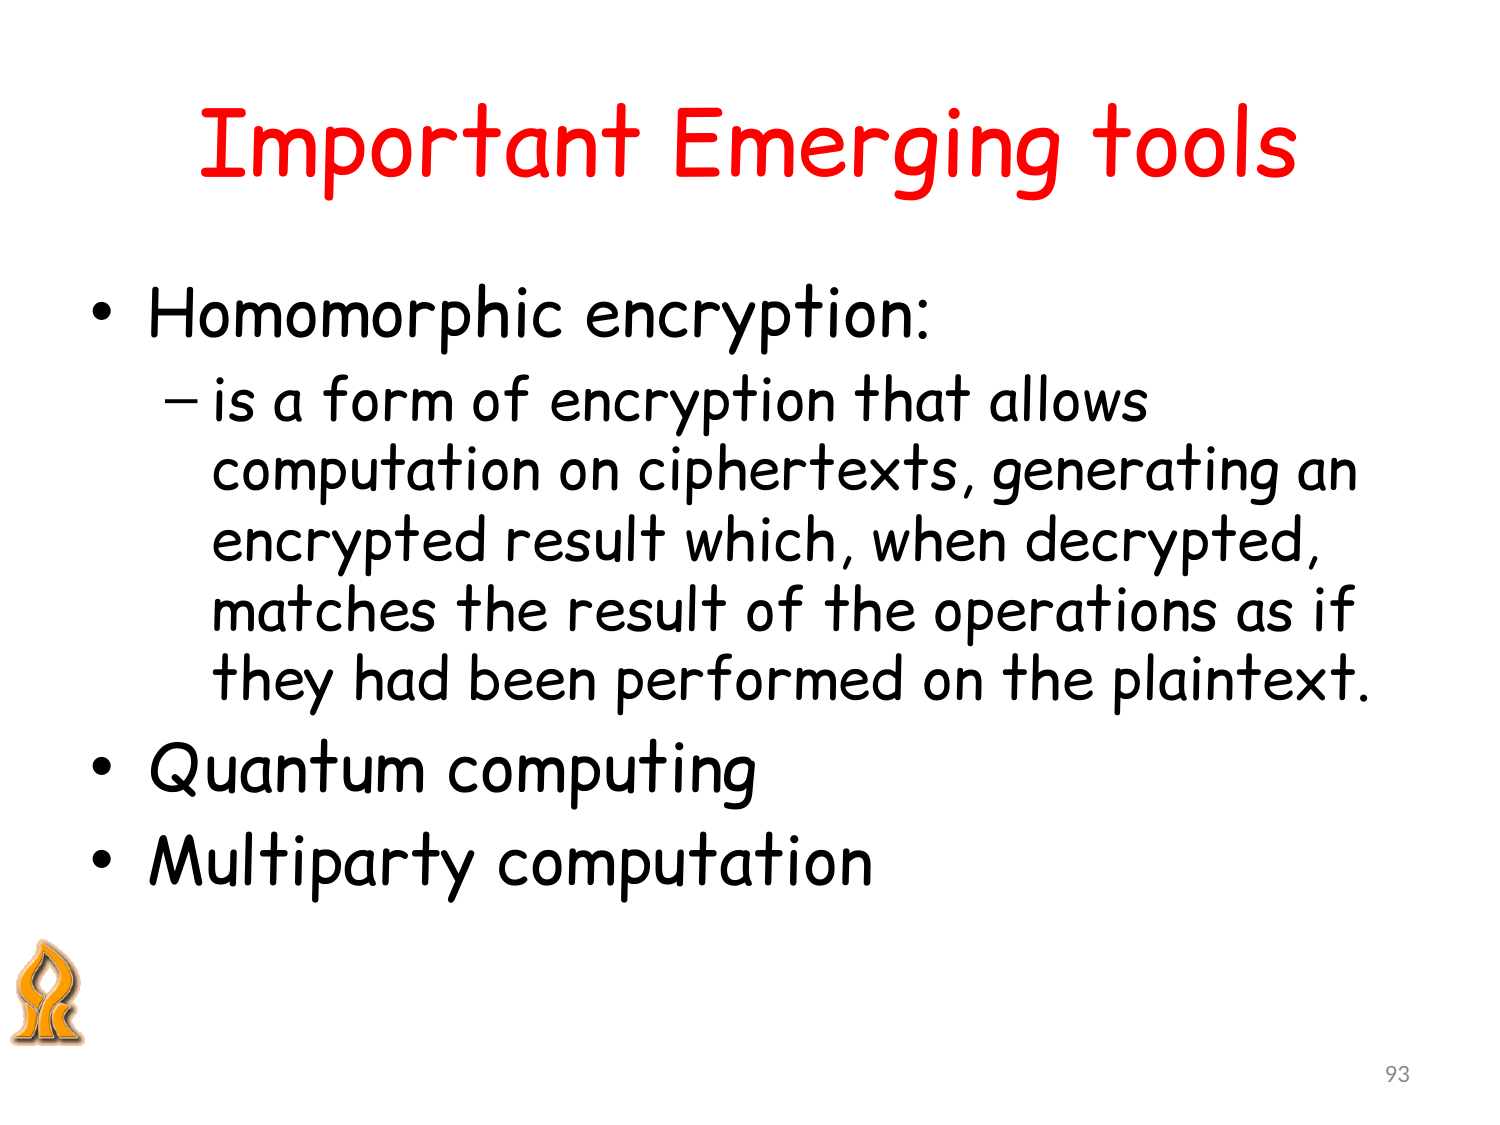

# Important Emerging tools
Homomorphic encryption:
is a form of encryption that allows computation on ciphertexts, generating an encrypted result which, when decrypted, matches the result of the operations as if they had been performed on the plaintext.
Quantum computing
Multiparty computation

93